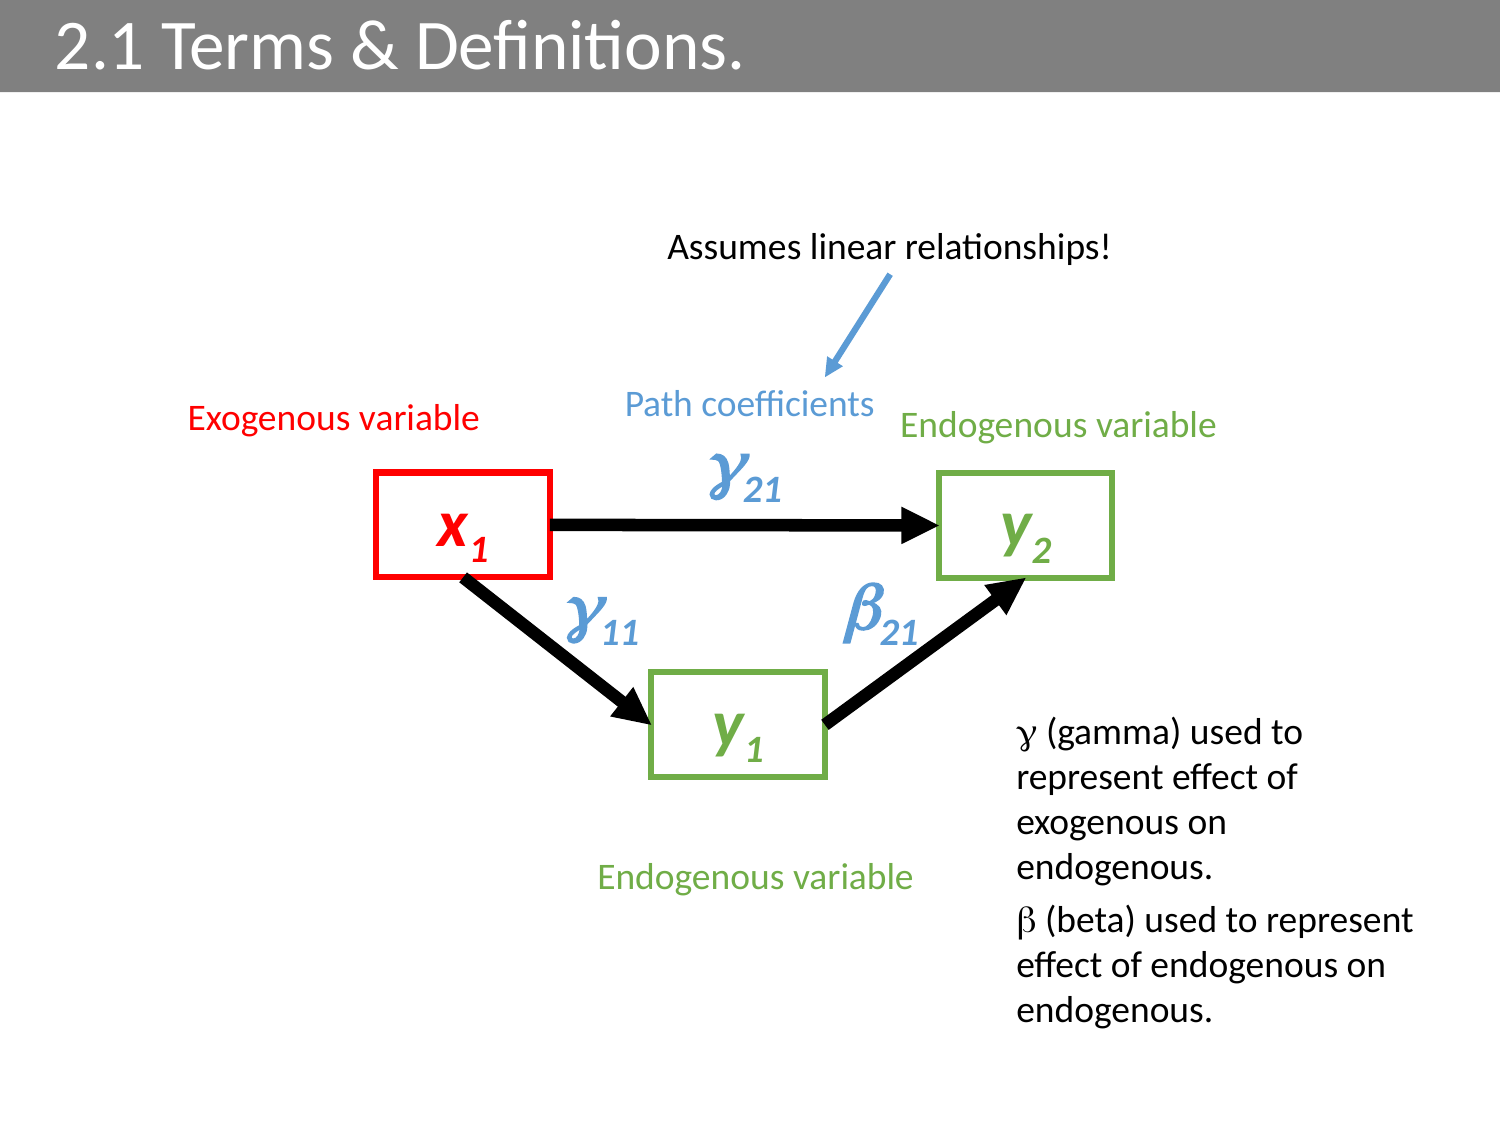

# 2.1 Terms & Definitions.
Assumes linear relationships!
Path coefficients
Exogenous variable
Endogenous variable
γ21
x1
y2
γ11
β21
y1
γ (gamma) used to represent effect of exogenous on endogenous.
β (beta) used to represent effect of endogenous on endogenous.
Endogenous variable